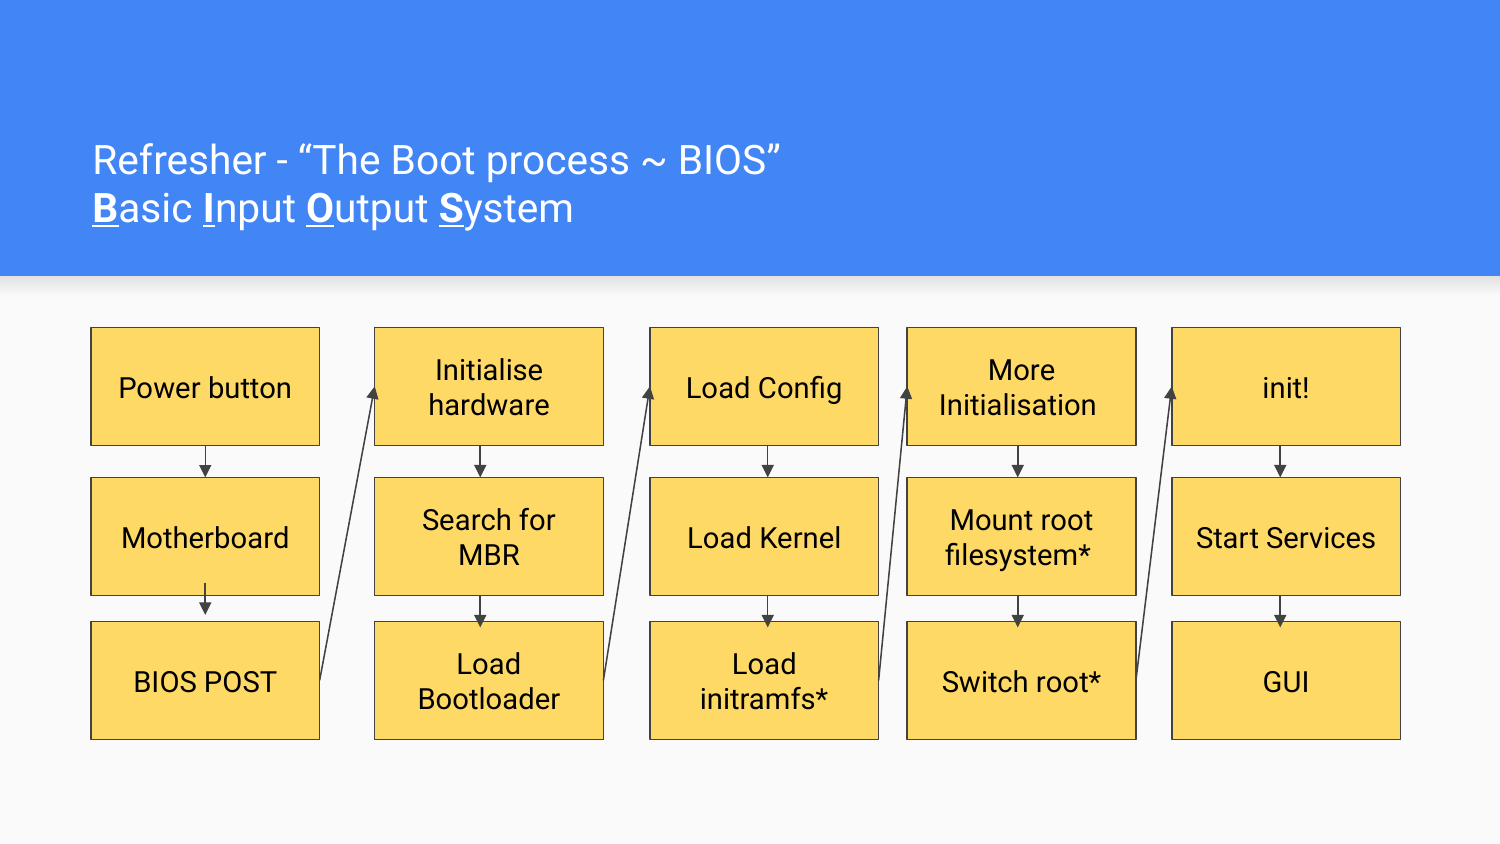

# Refresher - “The Boot process ~ BIOS”
Basic Input Output System
Power button
Initialise hardware
Load Config
More Initialisation
init!
Motherboard
Search for MBR
Load Kernel
Mount root filesystem*
Start Services
BIOS POST
Load Bootloader
Load initramfs*
Switch root*
GUI